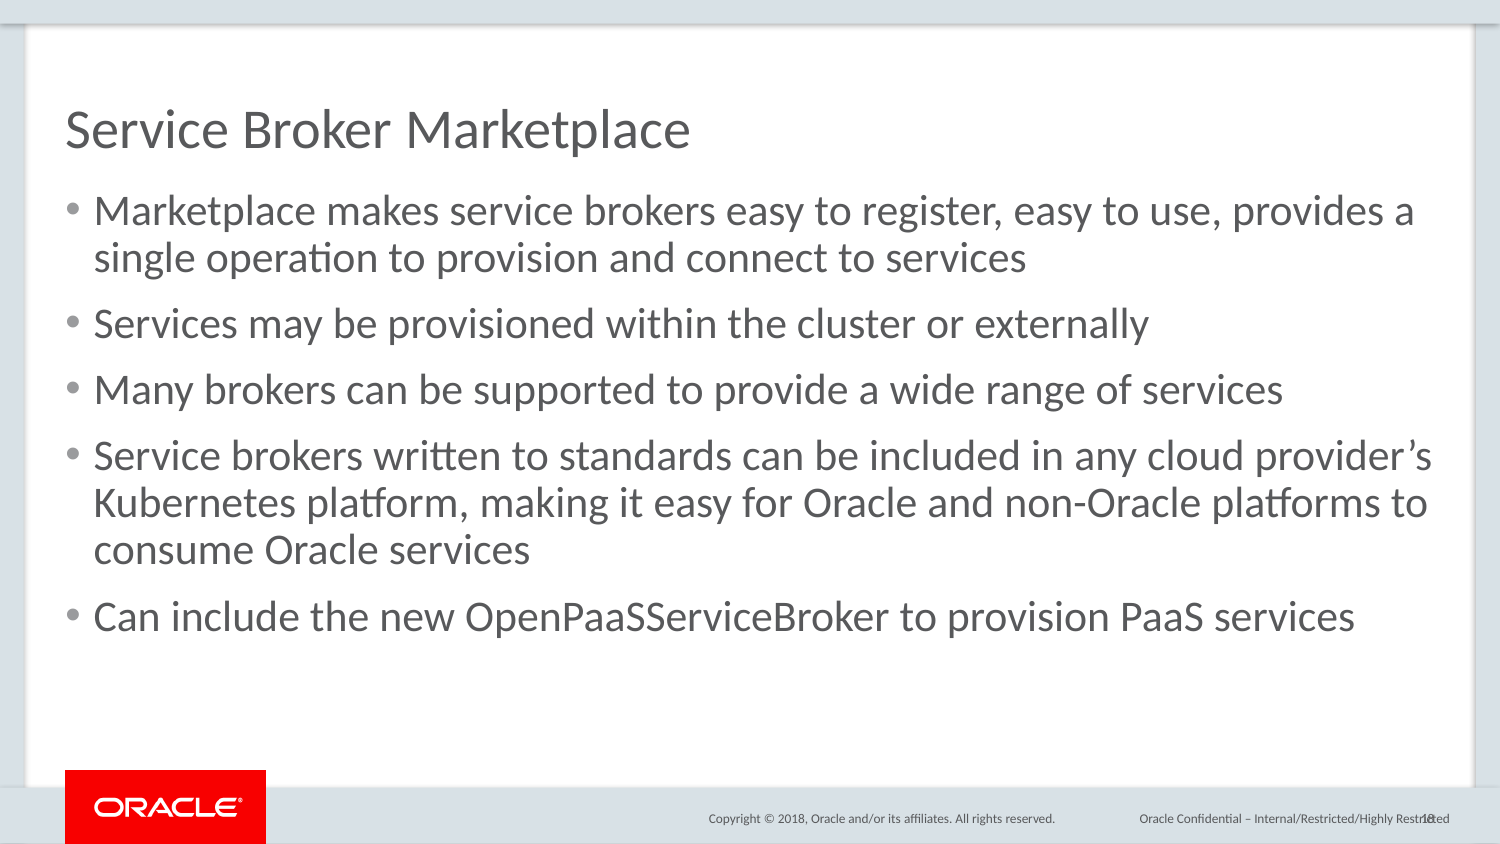

# Service Broker Marketplace
Marketplace makes service brokers easy to register, easy to use, provides a single operation to provision and connect to services
Services may be provisioned within the cluster or externally
Many brokers can be supported to provide a wide range of services
Service brokers written to standards can be included in any cloud provider’s Kubernetes platform, making it easy for Oracle and non-Oracle platforms to consume Oracle services
Can include the new OpenPaaSServiceBroker to provision PaaS services
Oracle Confidential – Internal/Restricted/Highly Restricted
18